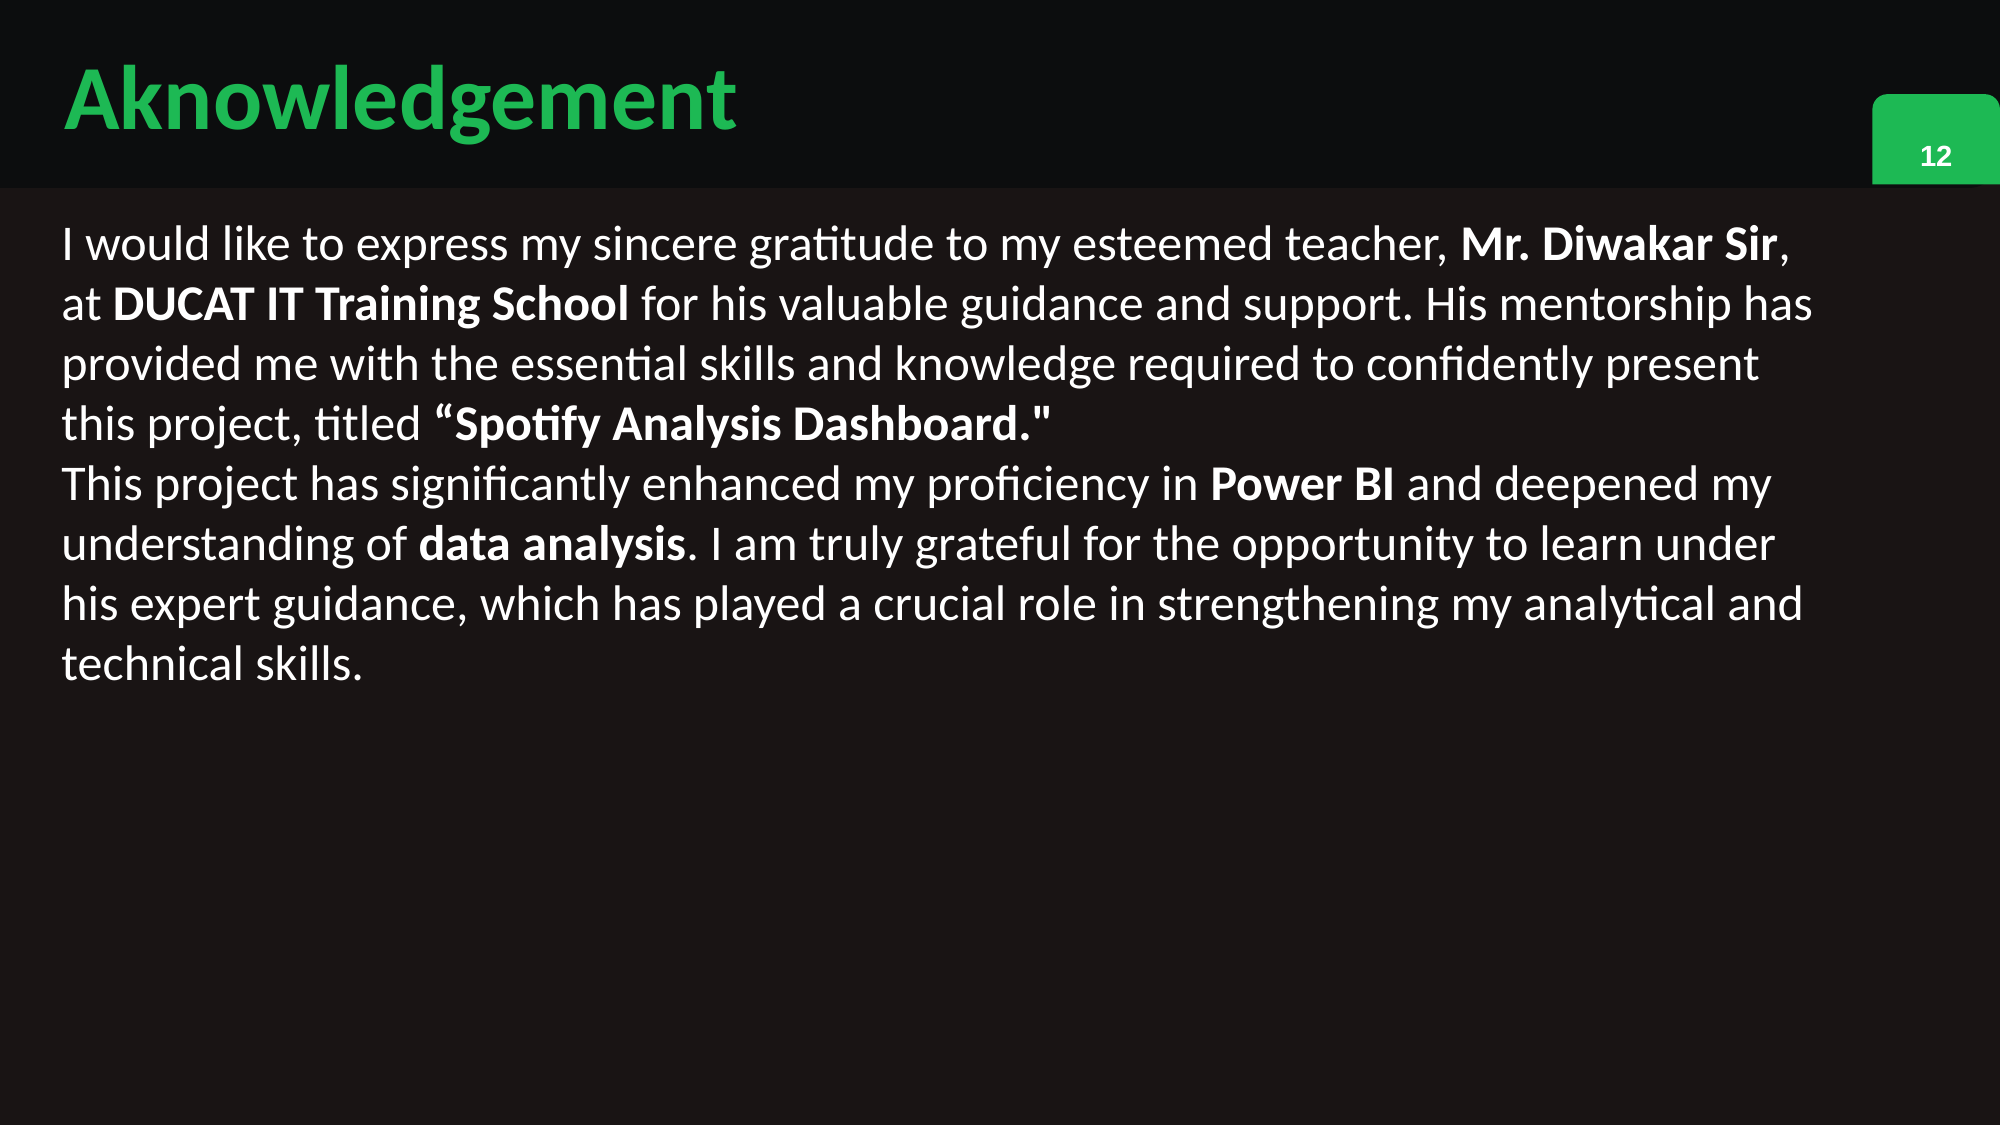

Aknowledgement

12
I would like to express my sincere gratitude to my esteemed teacher, Mr. Diwakar Sir, at DUCAT IT Training School for his valuable guidance and support. His mentorship has provided me with the essential skills and knowledge required to confidently present this project, titled “Spotify Analysis Dashboard."
This project has significantly enhanced my proficiency in Power BI and deepened my understanding of data analysis. I am truly grateful for the opportunity to learn under his expert guidance, which has played a crucial role in strengthening my analytical and technical skills.